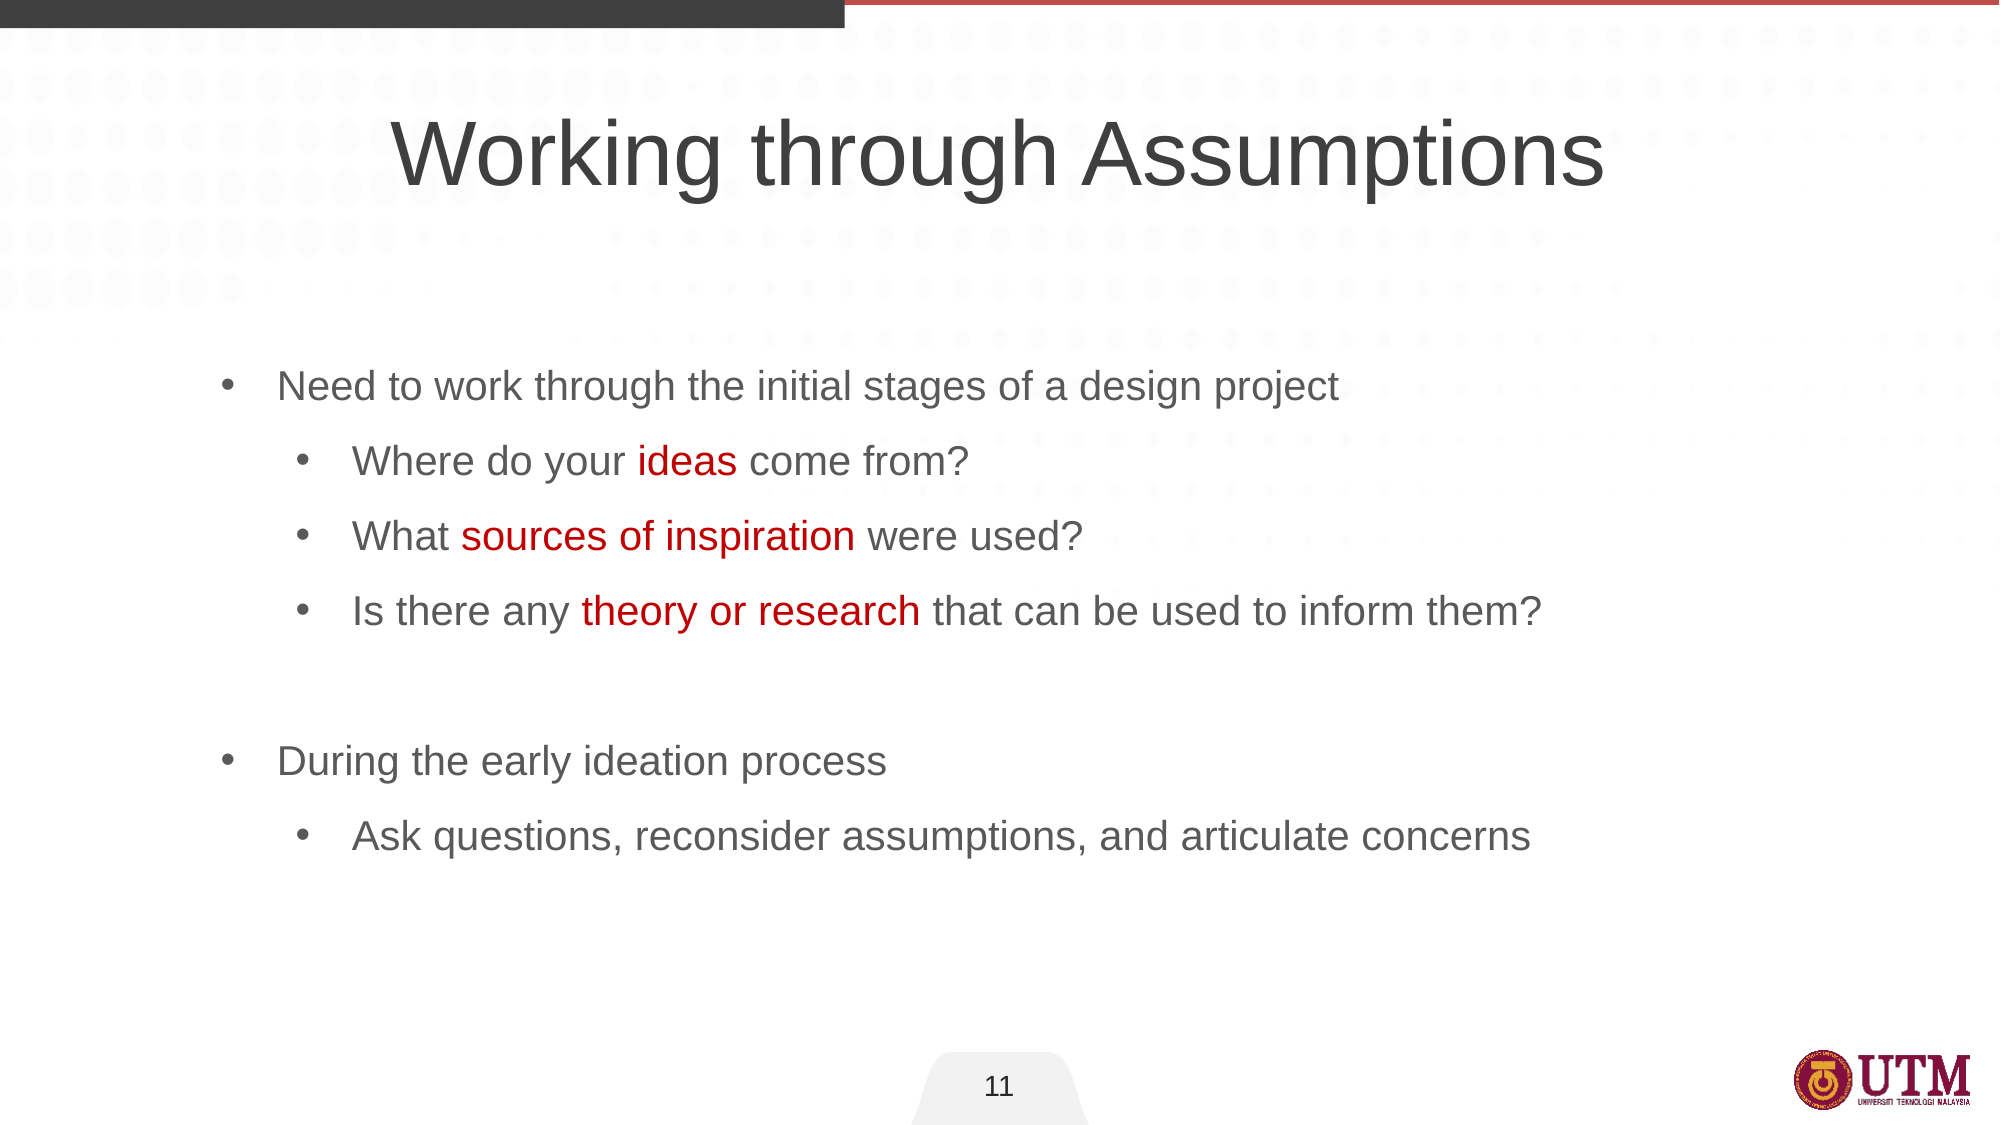

Working through Assumptions
Need to work through the initial stages of a design project
Where do your ideas come from?
What sources of inspiration were used?
Is there any theory or research that can be used to inform them?

During the early ideation process
Ask questions, reconsider assumptions, and articulate concerns

11